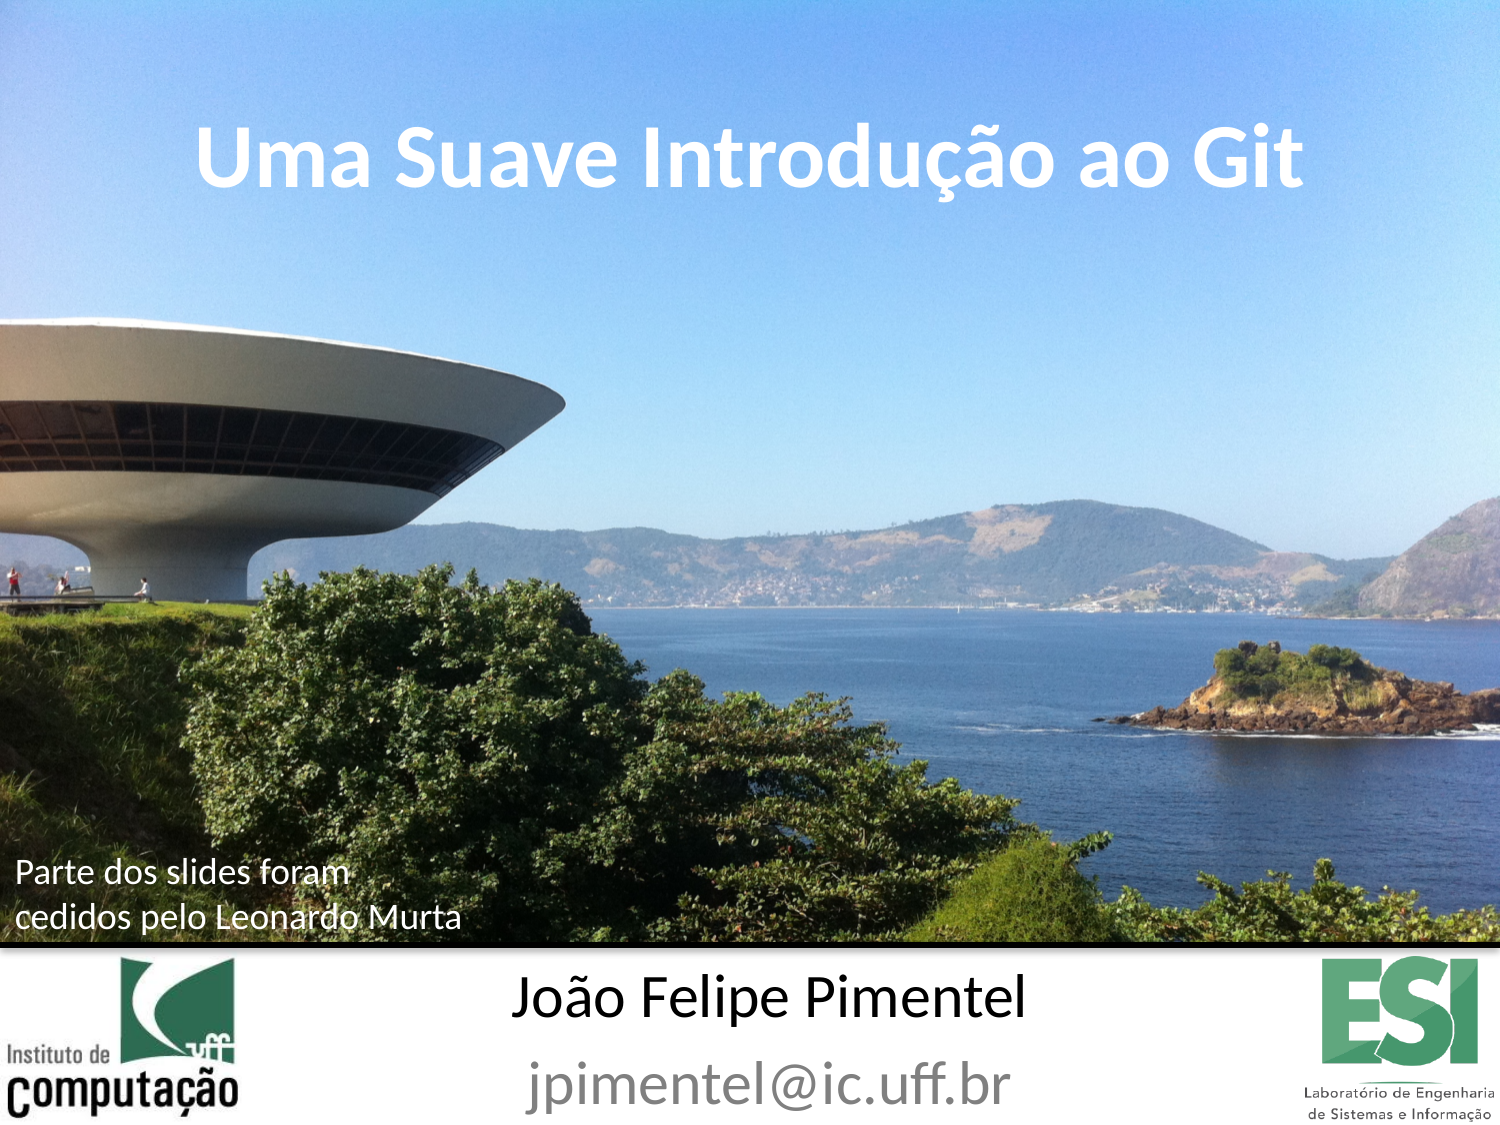

# Uma Suave Introdução ao Git
Parte dos slides foram
cedidos pelo Leonardo Murta
João Felipe Pimentel
jpimentel@ic.uff.br